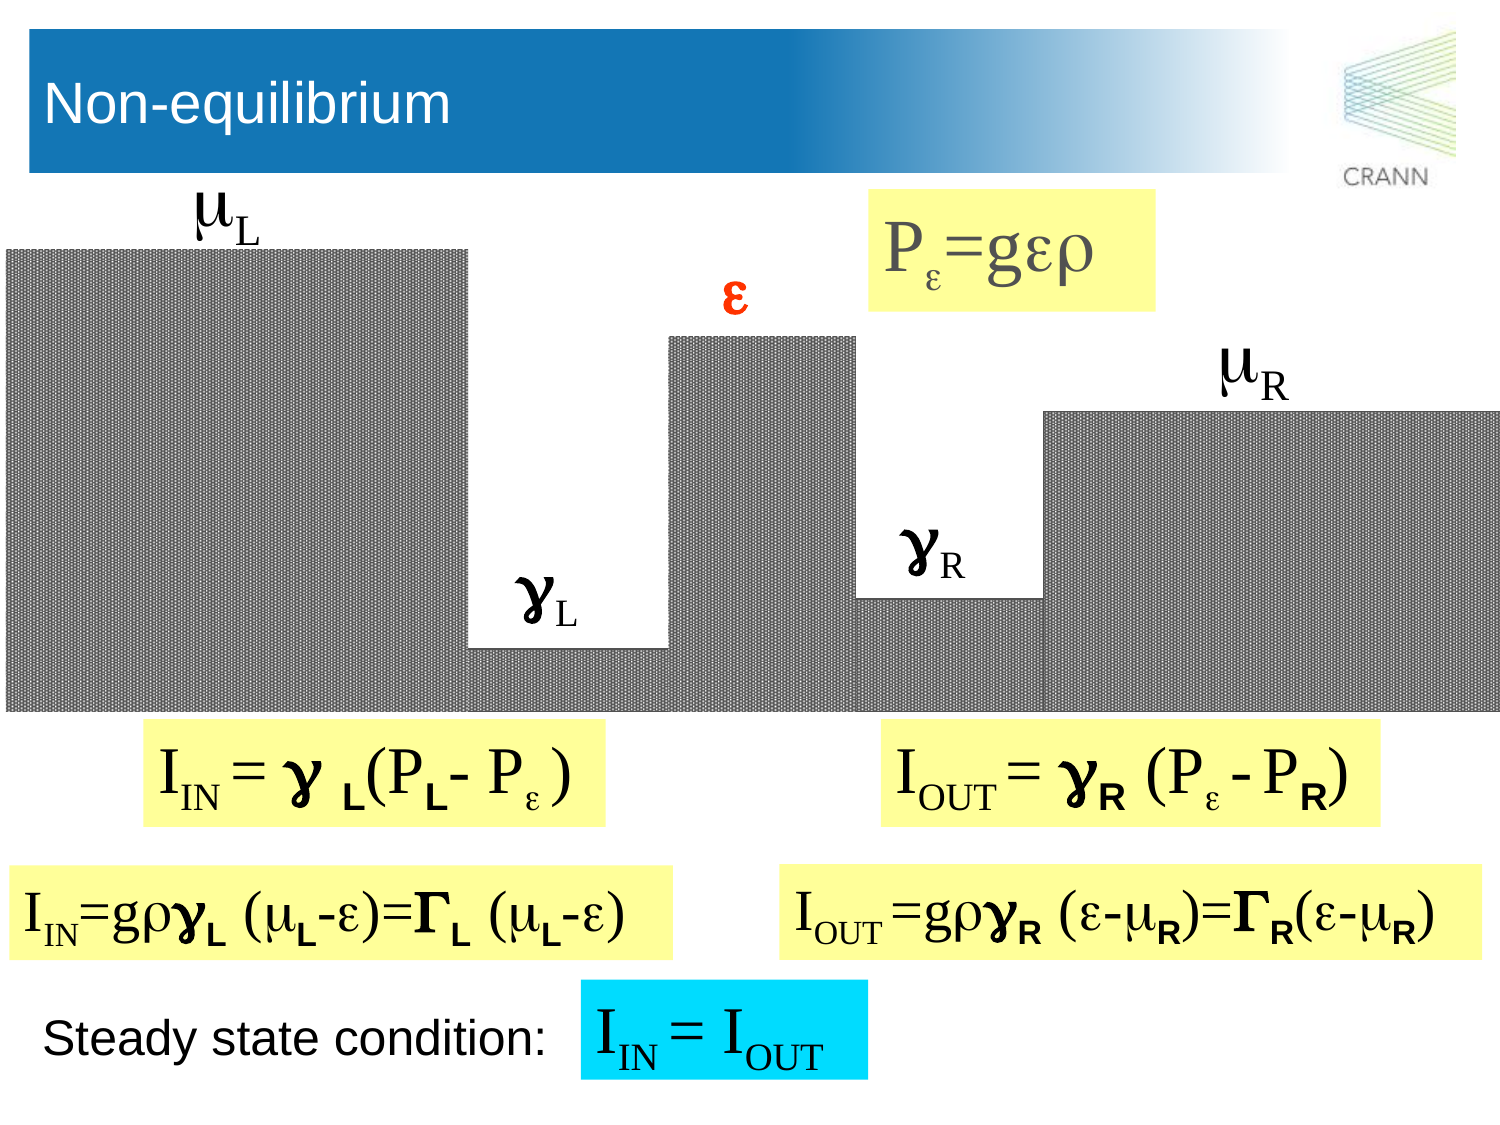

Non-equilibrium
μL
Pε=gερ
ε

μR

γR
γL

IIN = γ L(PL- Pε )
IOUT = γR (Pε - PR)
IOUT =gργR (ε-μR)=ΓR(ε-μR)
IIN=gργL (μL-ε)=ΓL (μL-ε)
IIN = IOUT
Steady state condition: